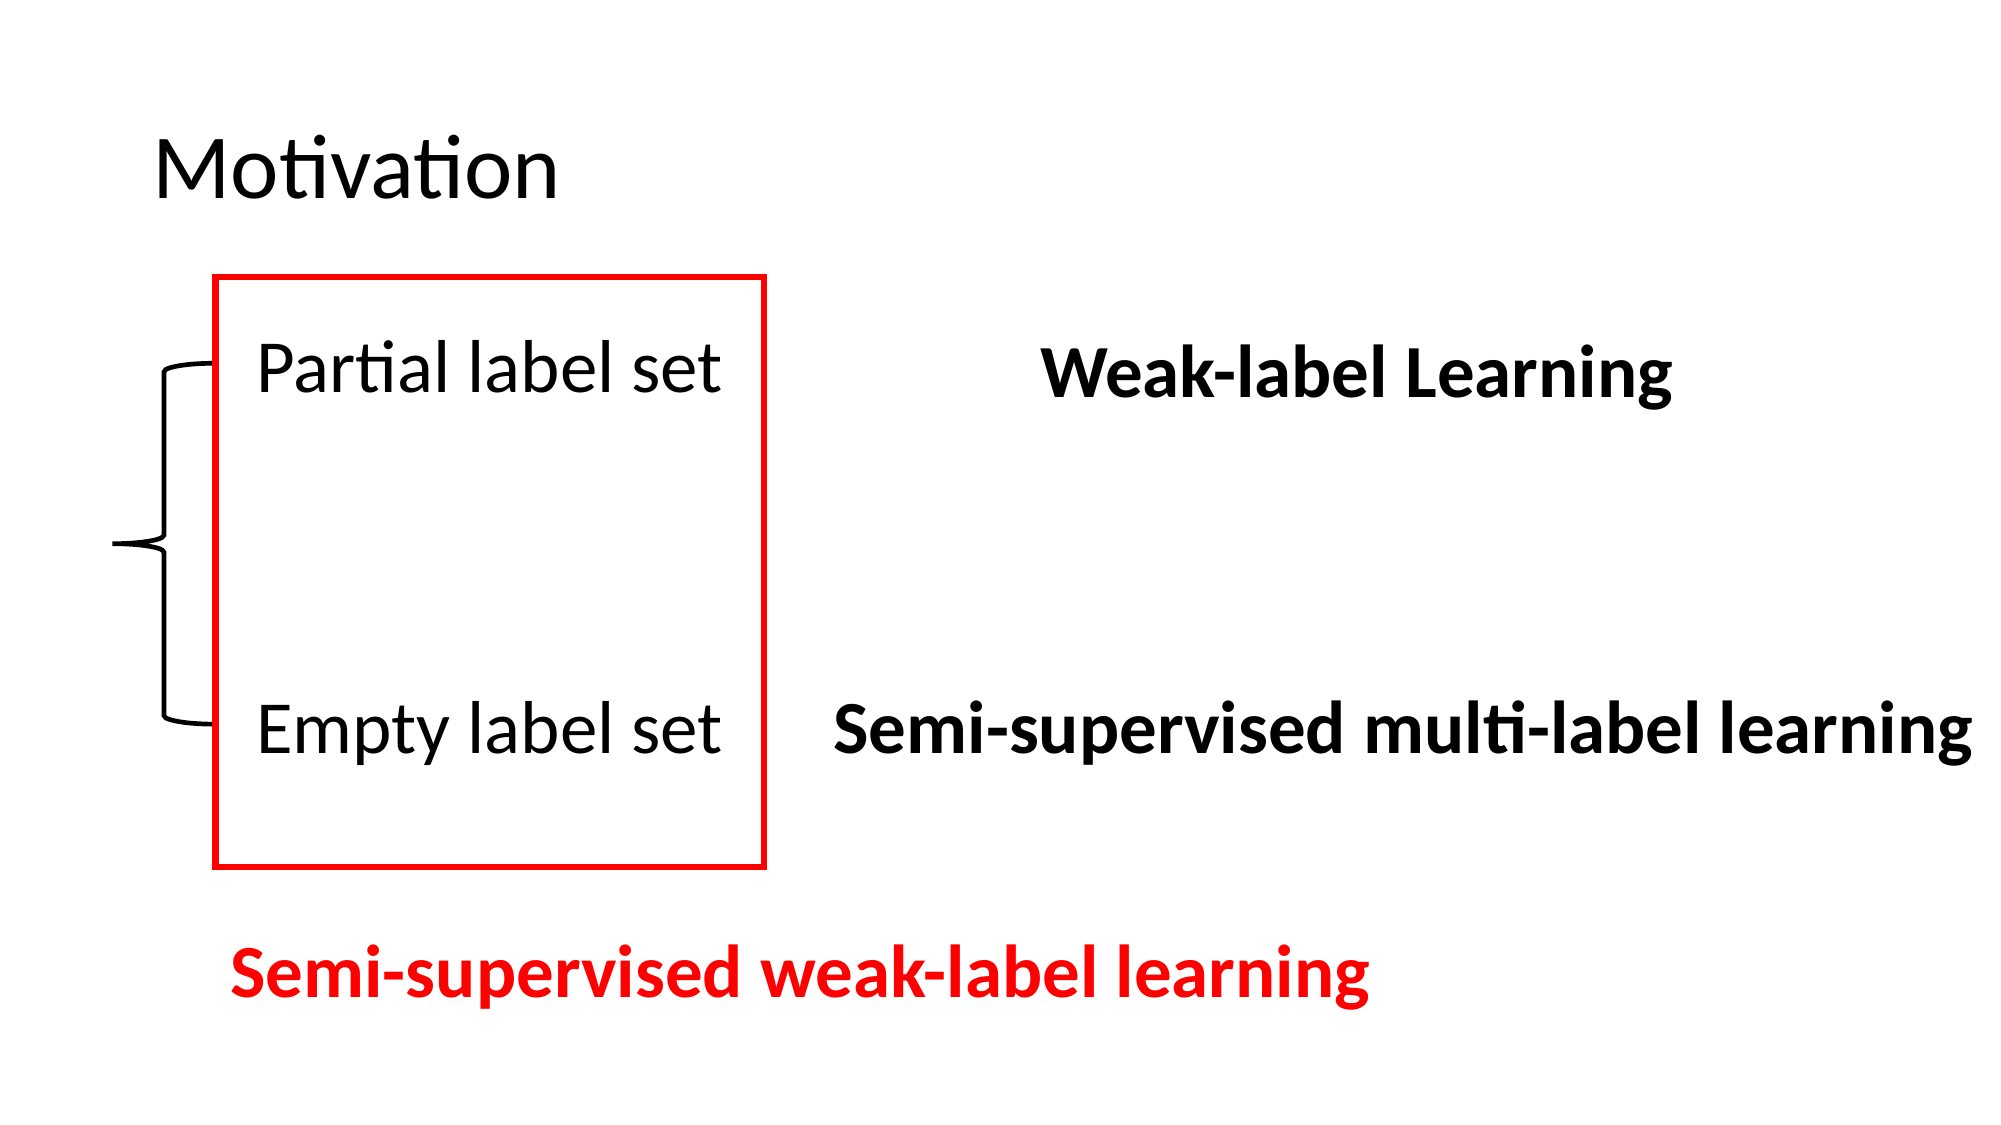

# Motivation

Partial label set
Weak-label Learning

Semi-supervised multi-label learning
Empty label set
Semi-supervised weak-label learning